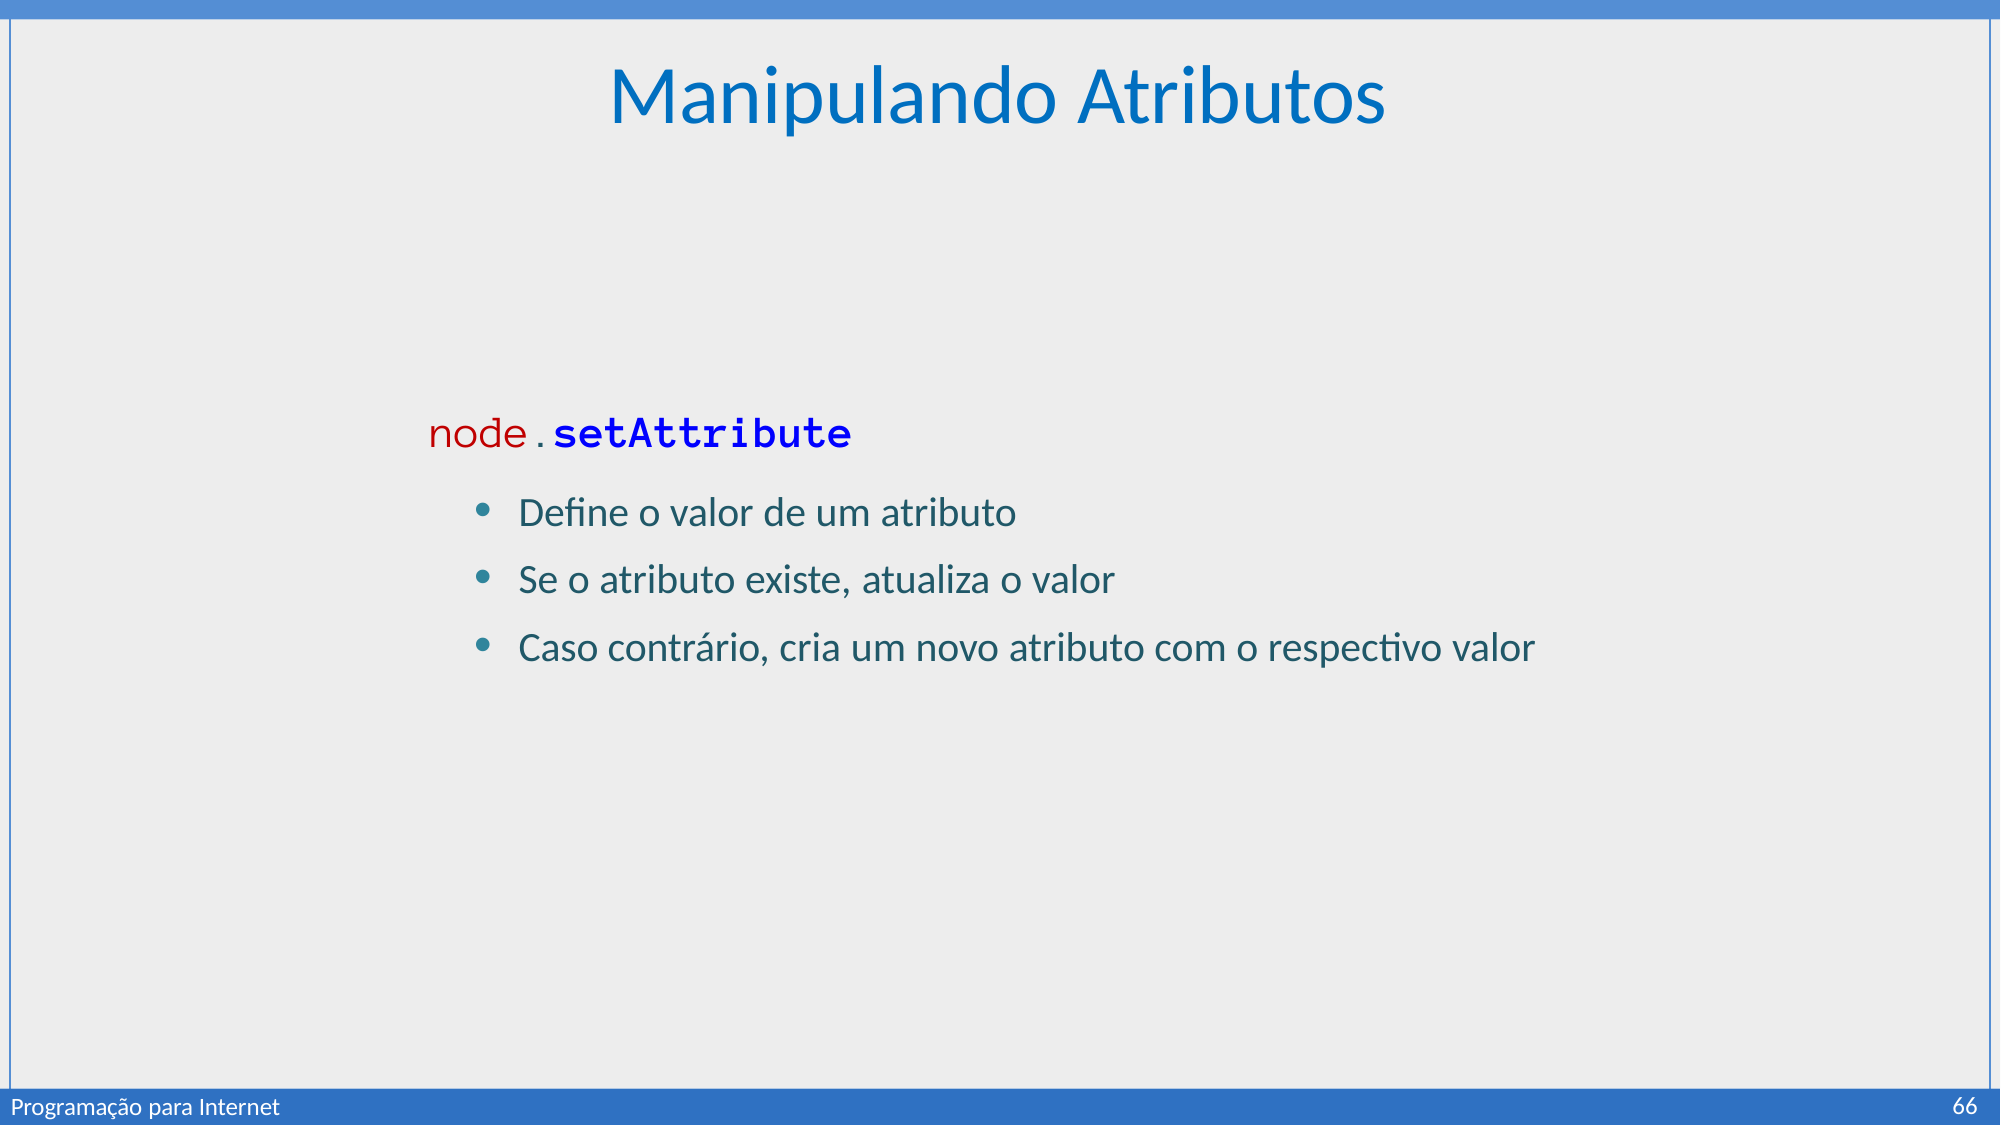

# Manipulando Atributos
node.setAttribute
Define o valor de um atributo
Se o atributo existe, atualiza o valor
Caso contrário, cria um novo atributo com o respectivo valor
66
Programação para Internet